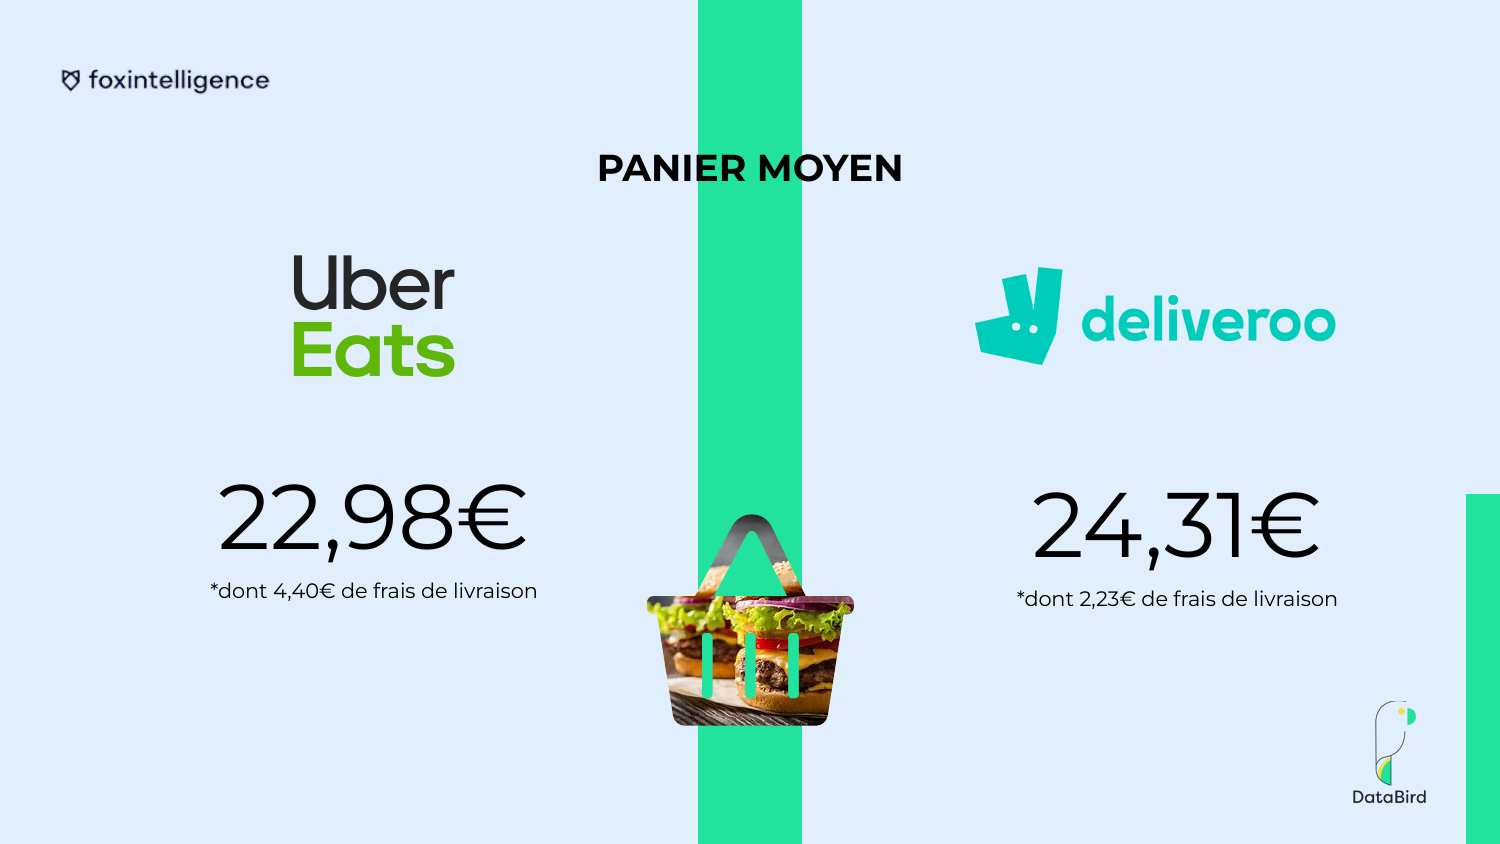

PANIER MOYEN

22,98€
*dont 4,40€ de frais de livraison

24,31€
*dont 2,23€ de frais de livraison